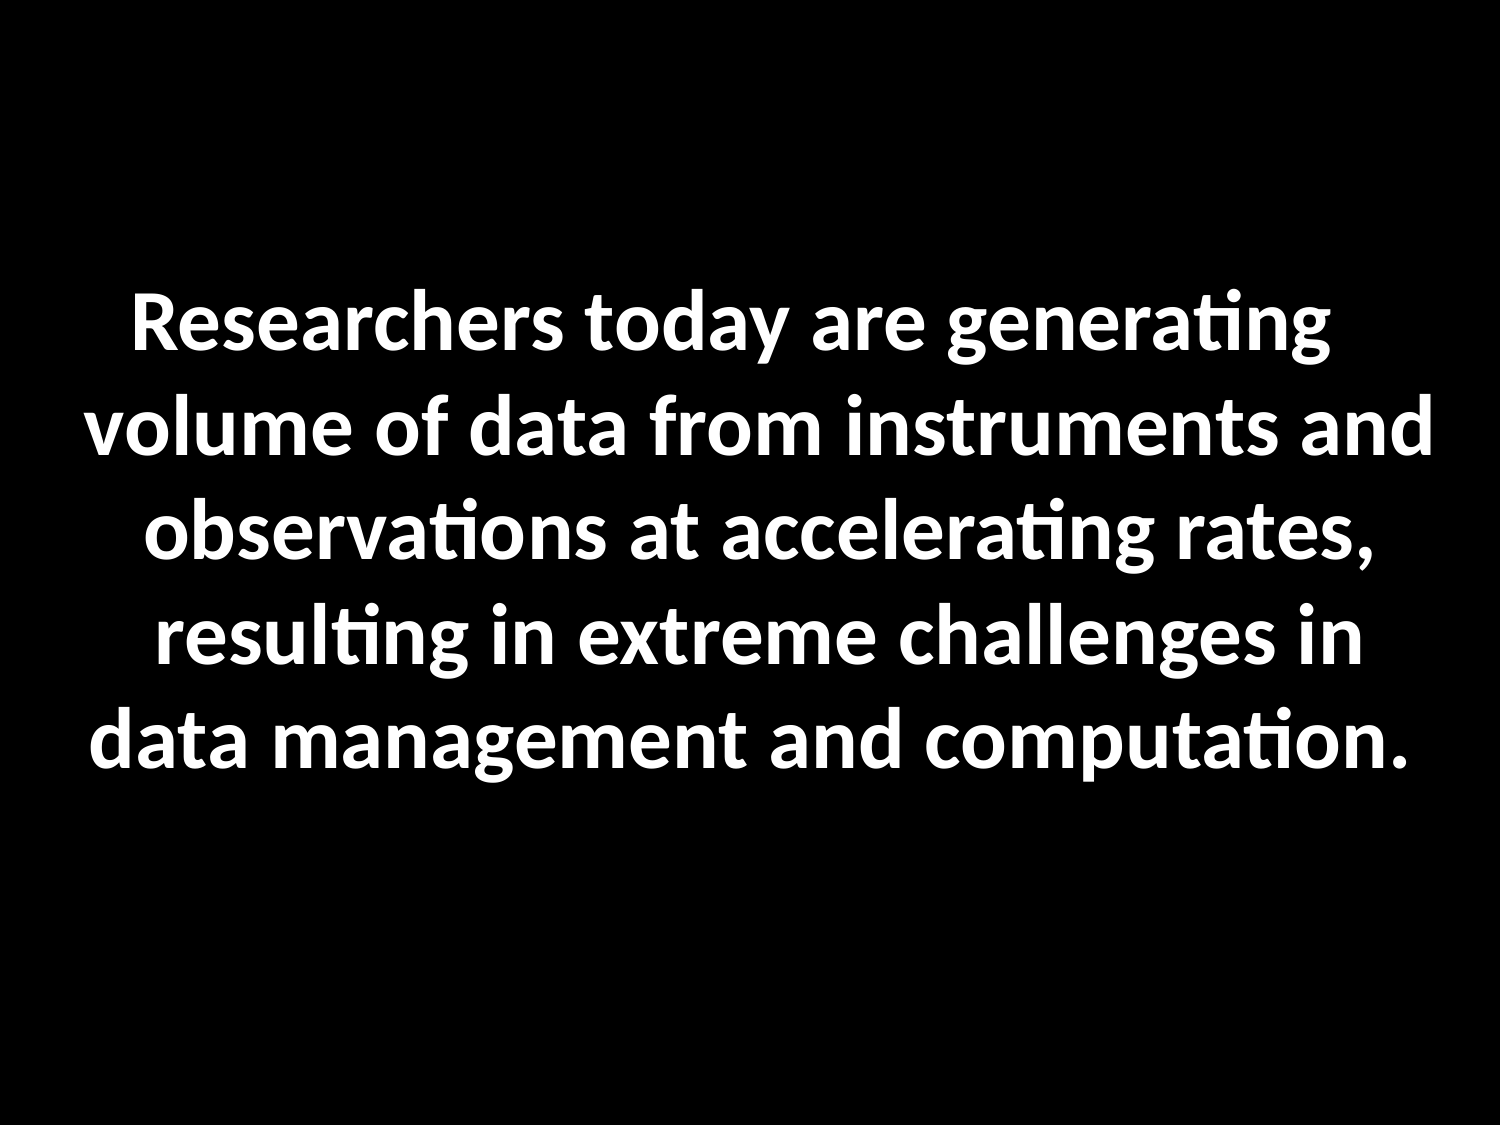

Researchers today are generating volume of data from instruments and observations at accelerating rates, resulting in extreme challenges in data management and computation.